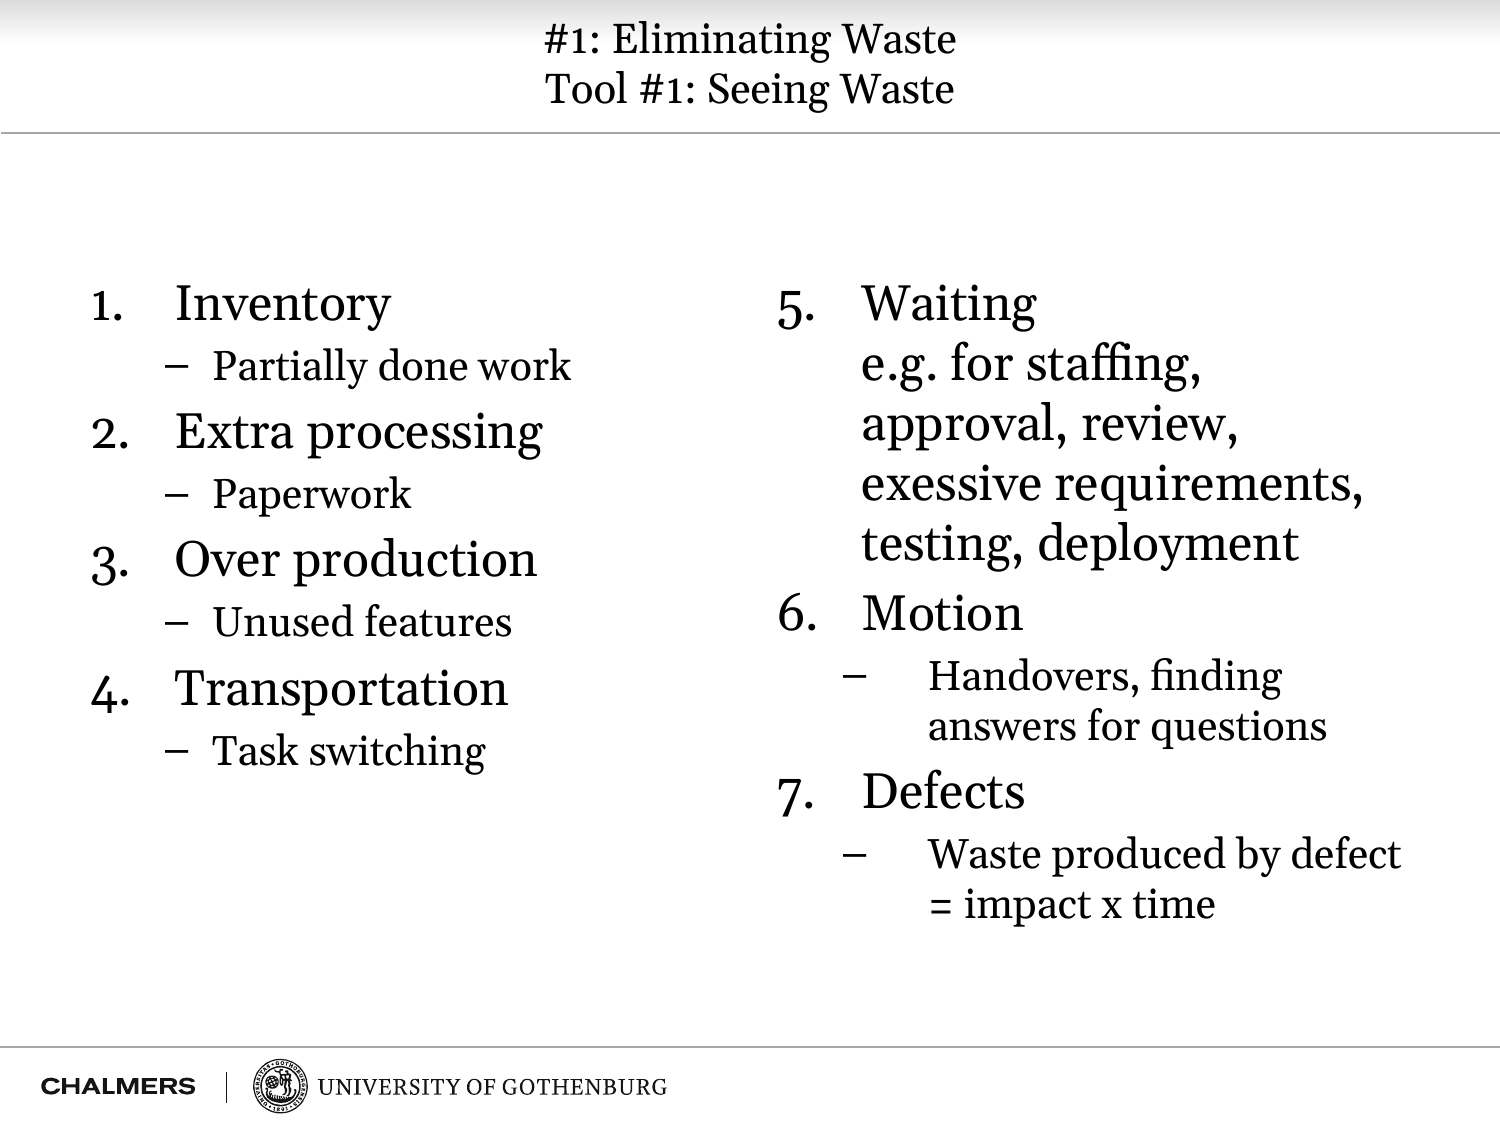

# #1: Eliminating Waste Tool #1: Seeing Waste
Inventory
Partially done work
Extra processing
Paperwork
Over production
Unused features
Transportation
Task switching

Waiting
e.g. for staffing, approval, review, exessive requirements, testing, deployment
Motion
Handovers, finding answers for questions
Defects
Waste produced by defect = impact x time